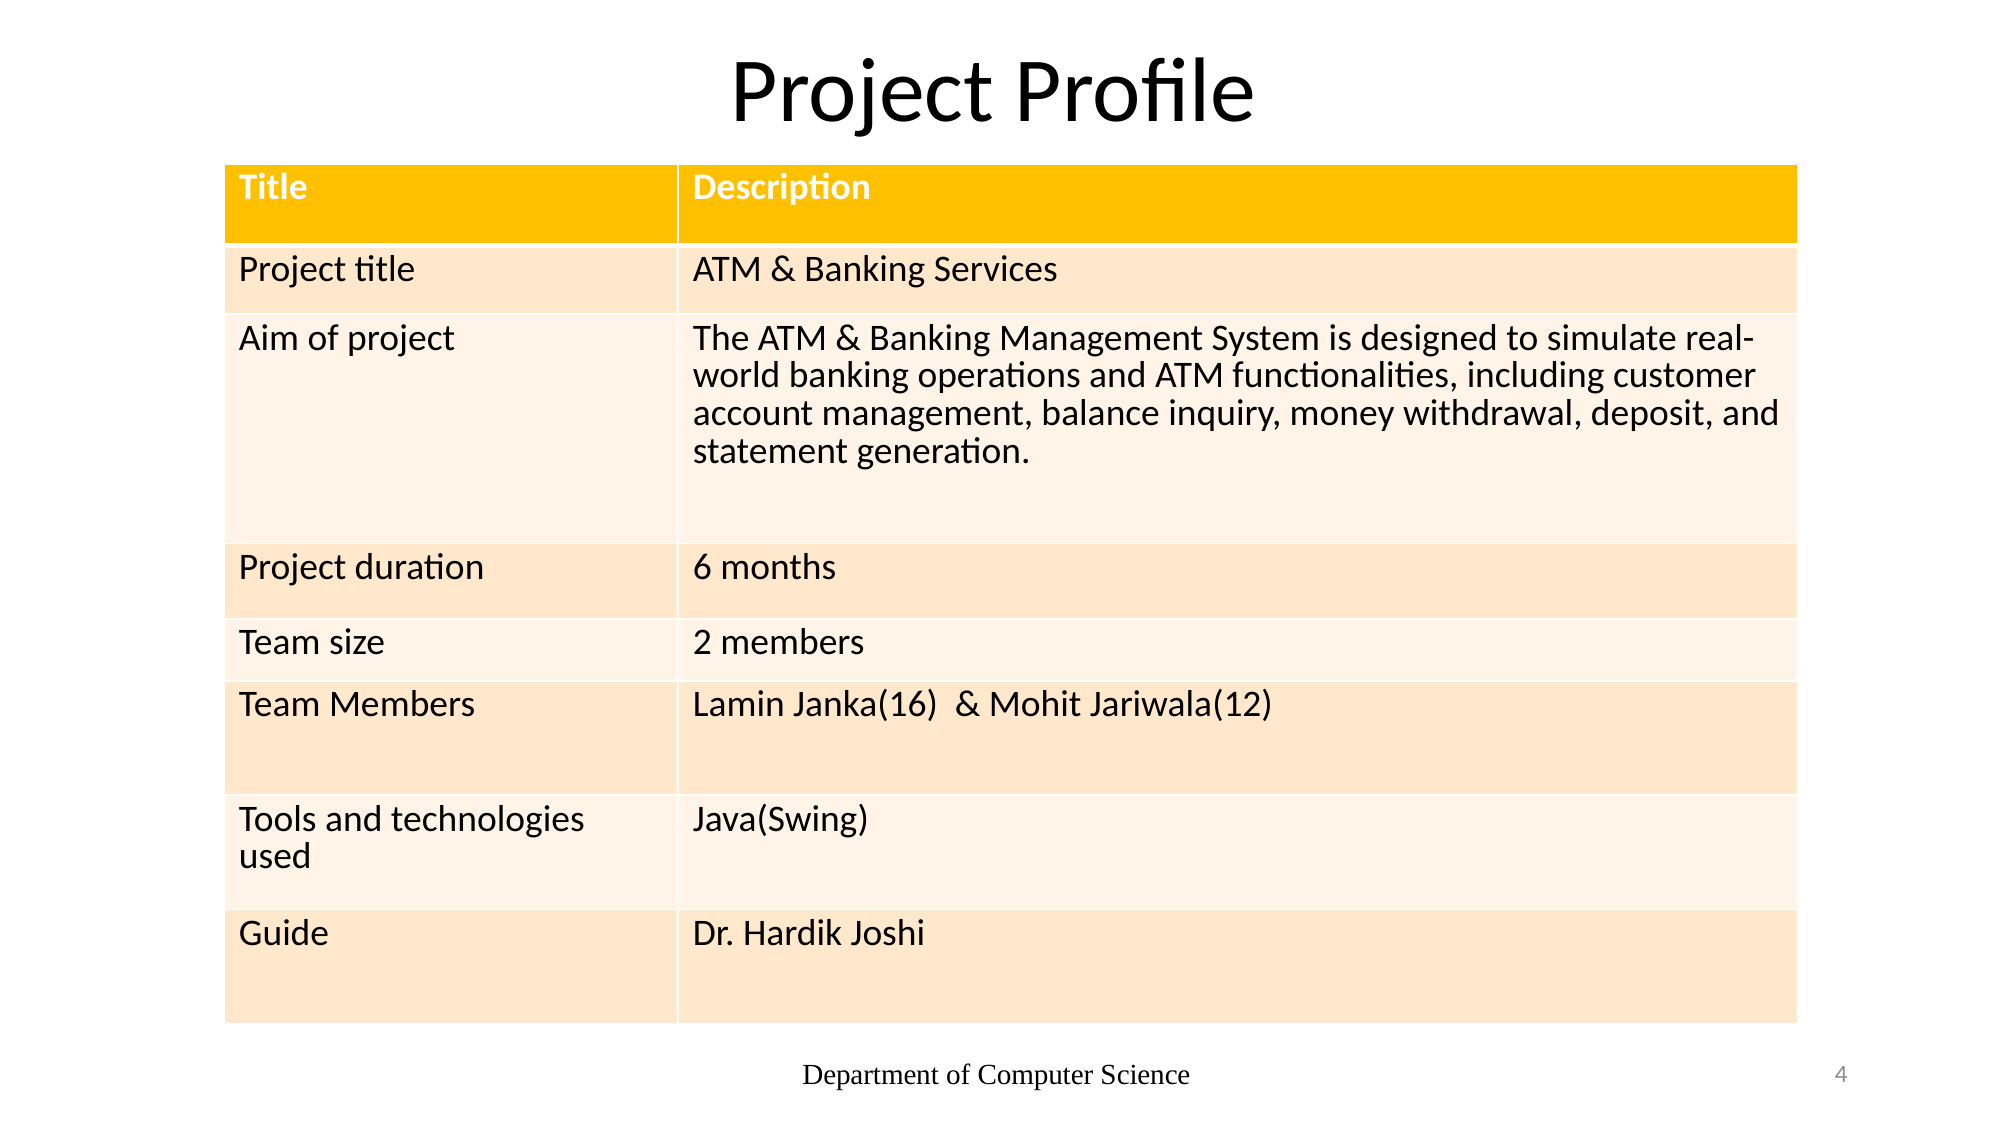

# Project Profile
| Title | Description |
| --- | --- |
| Project title | Online Examination System |
| Aim of project | This project intends to create a system that is easily accessible and provides the user with a secure and feasible environment for conducting and appearing for his/her examinations. It also aims to revolutionize the traditional assessment system. |
| Project duration | 6 months |
| Team size | 4 members |
| Team Members | Lamin Janka(16) , Parin Makwana(17) , Juhi Modi(20), Ishika Thakkar(111) |
| Tools and technologies to use | XAMPP , PHP, JavaScript, HTML, CSS, Visual Studio Code |
| Guide | Dr Maitri Jhaveri |
| Title | Description |
| --- | --- |
| Project title | ATM & Banking Services |
| Aim of project | The ATM & Banking Management System is designed to simulate real-world banking operations and ATM functionalities, including customer account management, balance inquiry, money withdrawal, deposit, and statement generation. |
| Project duration | 6 months |
| Team size | 2 members |
| Team Members | Lamin Janka(16) & Mohit Jariwala(12) |
| Tools and technologies used | Java(Swing) |
| Guide | Dr. Hardik Joshi |

Department of Computer Science
4